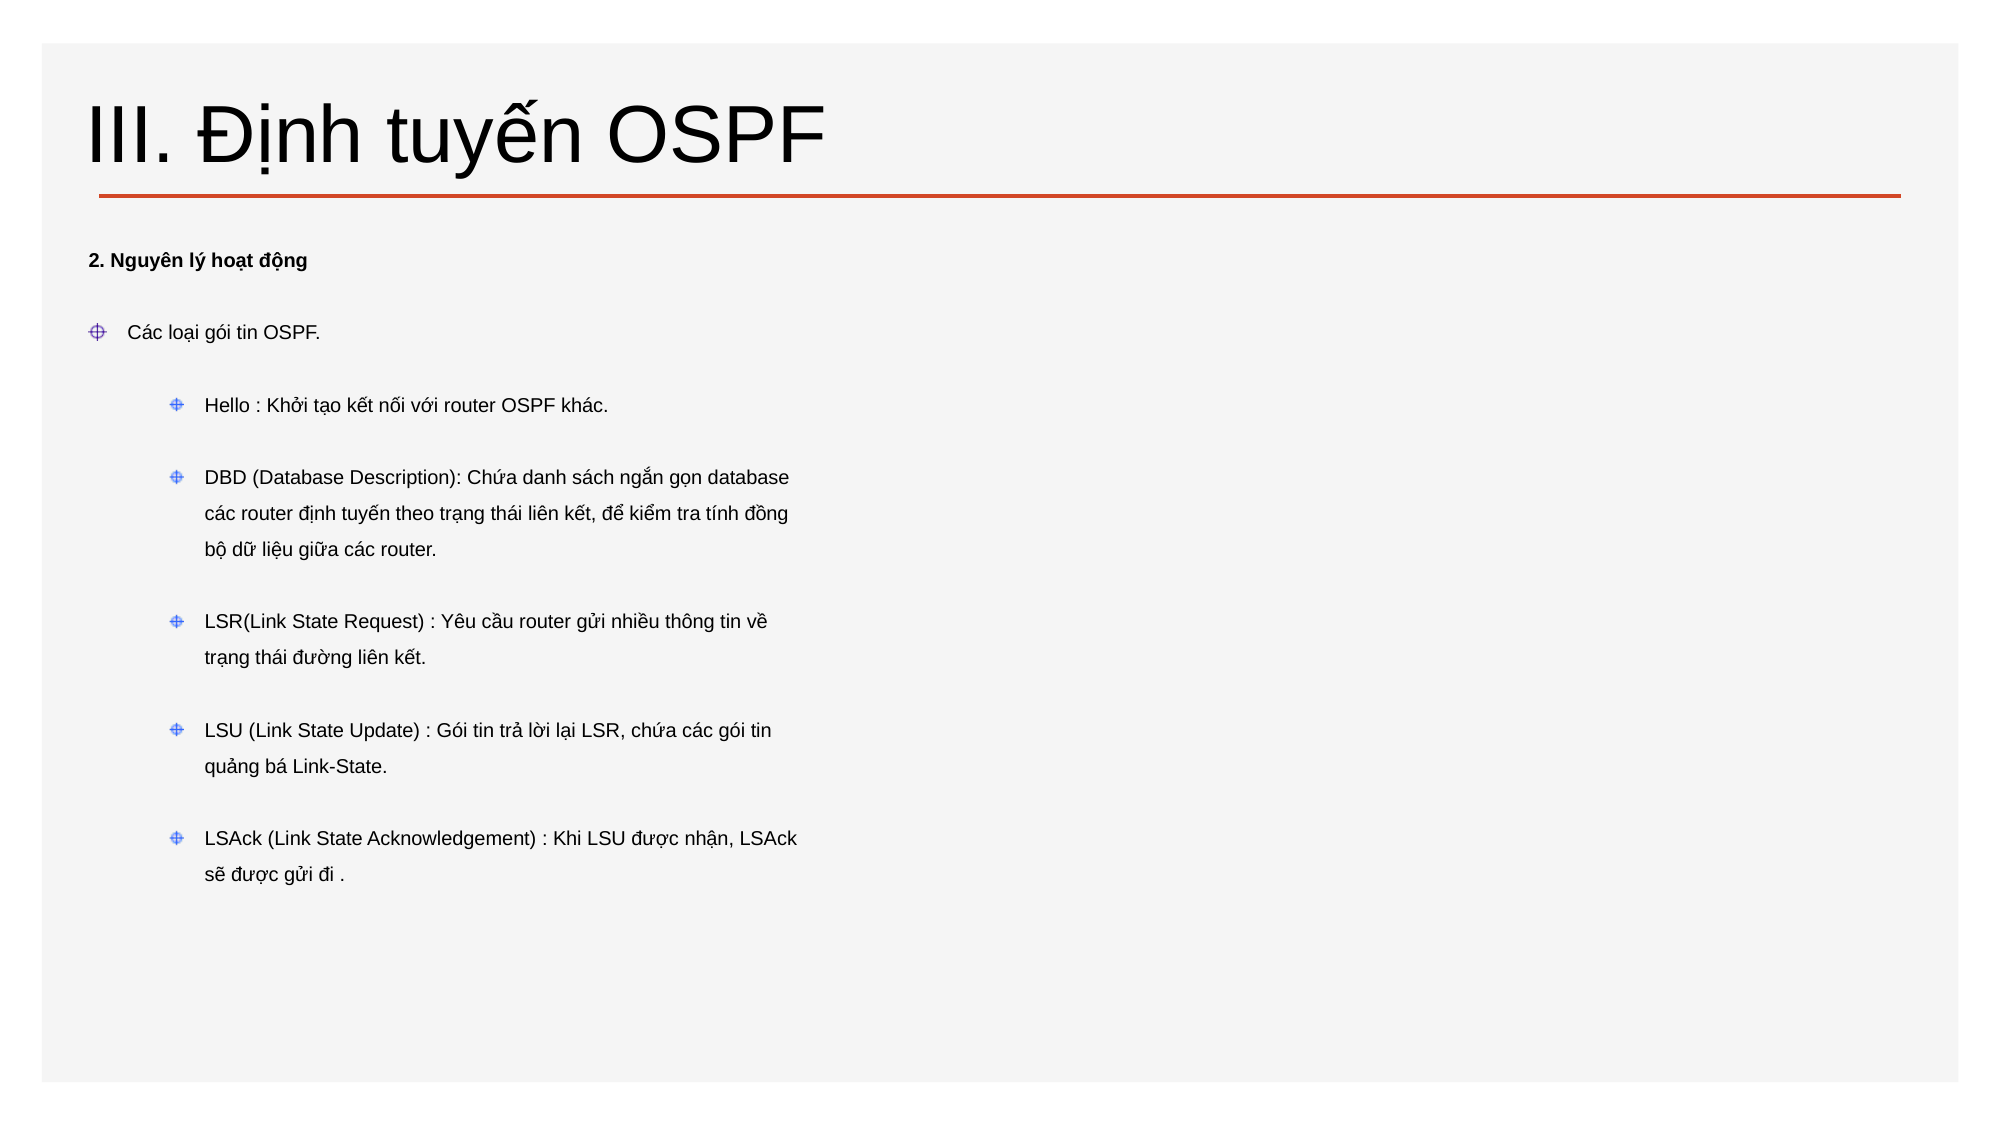

# III. Định tuyến OSPF
2. Nguyên lý hoạt động
Các loại gói tin OSPF.
Hello : Khởi tạo kết nối với router OSPF khác.
DBD (Database Description): Chứa danh sách ngắn gọn database các router định tuyến theo trạng thái liên kết, để kiểm tra tính đồng bộ dữ liệu giữa các router.
LSR(Link State Request) : Yêu cầu router gửi nhiều thông tin về trạng thái đường liên kết.
LSU (Link State Update) : Gói tin trả lời lại LSR, chứa các gói tin quảng bá Link-State.
LSAck (Link State Acknowledgement) : Khi LSU được nhận, LSAck sẽ được gửi đi .